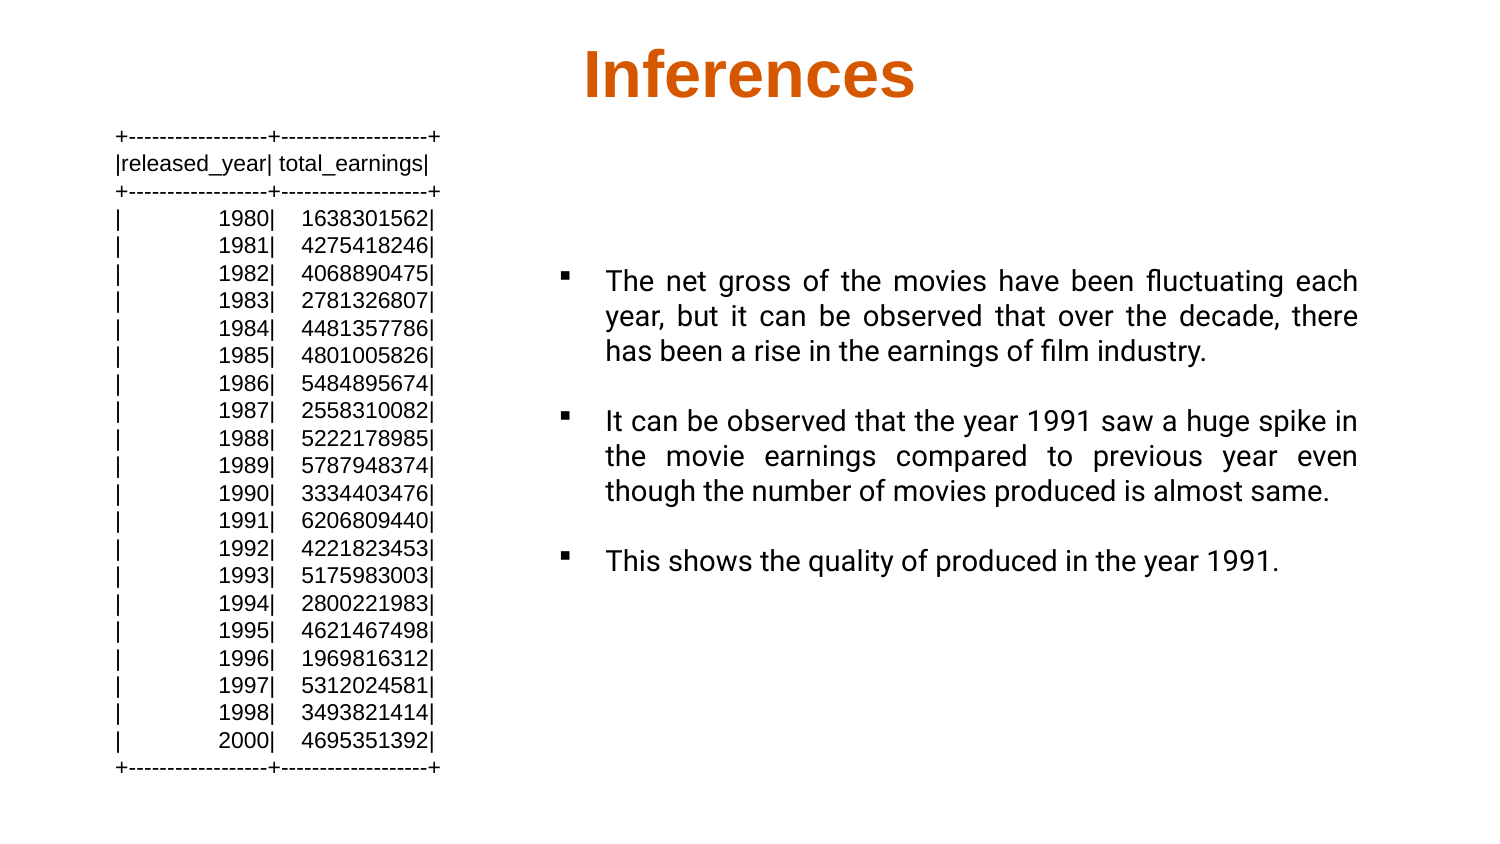

# Inferences
+------------------+-------------------+
|released_year| total_earnings|
+------------------+-------------------+
|               1980|    1638301562|
|               1981|    4275418246|
|               1982|    4068890475|
|               1983|    2781326807|
|               1984|    4481357786|
|               1985|    4801005826|
|               1986|    5484895674|
|               1987|    2558310082|
|               1988|    5222178985|
|               1989|    5787948374|
|               1990|    3334403476|
|               1991|    6206809440|
|               1992|    4221823453|
|               1993|    5175983003|
|               1994|    2800221983|
|               1995|    4621467498|
|               1996|    1969816312|
|               1997|    5312024581|
|               1998|    3493821414|
|               2000|    4695351392|
+------------------+-------------------+
The net gross of the movies have been fluctuating each year, but it can be observed that over the decade, there has been a rise in the earnings of film industry.

It can be observed that the year 1991 saw a huge spike in the movie earnings compared to previous year even though the number of movies produced is almost same.

This shows the quality of produced in the year 1991.